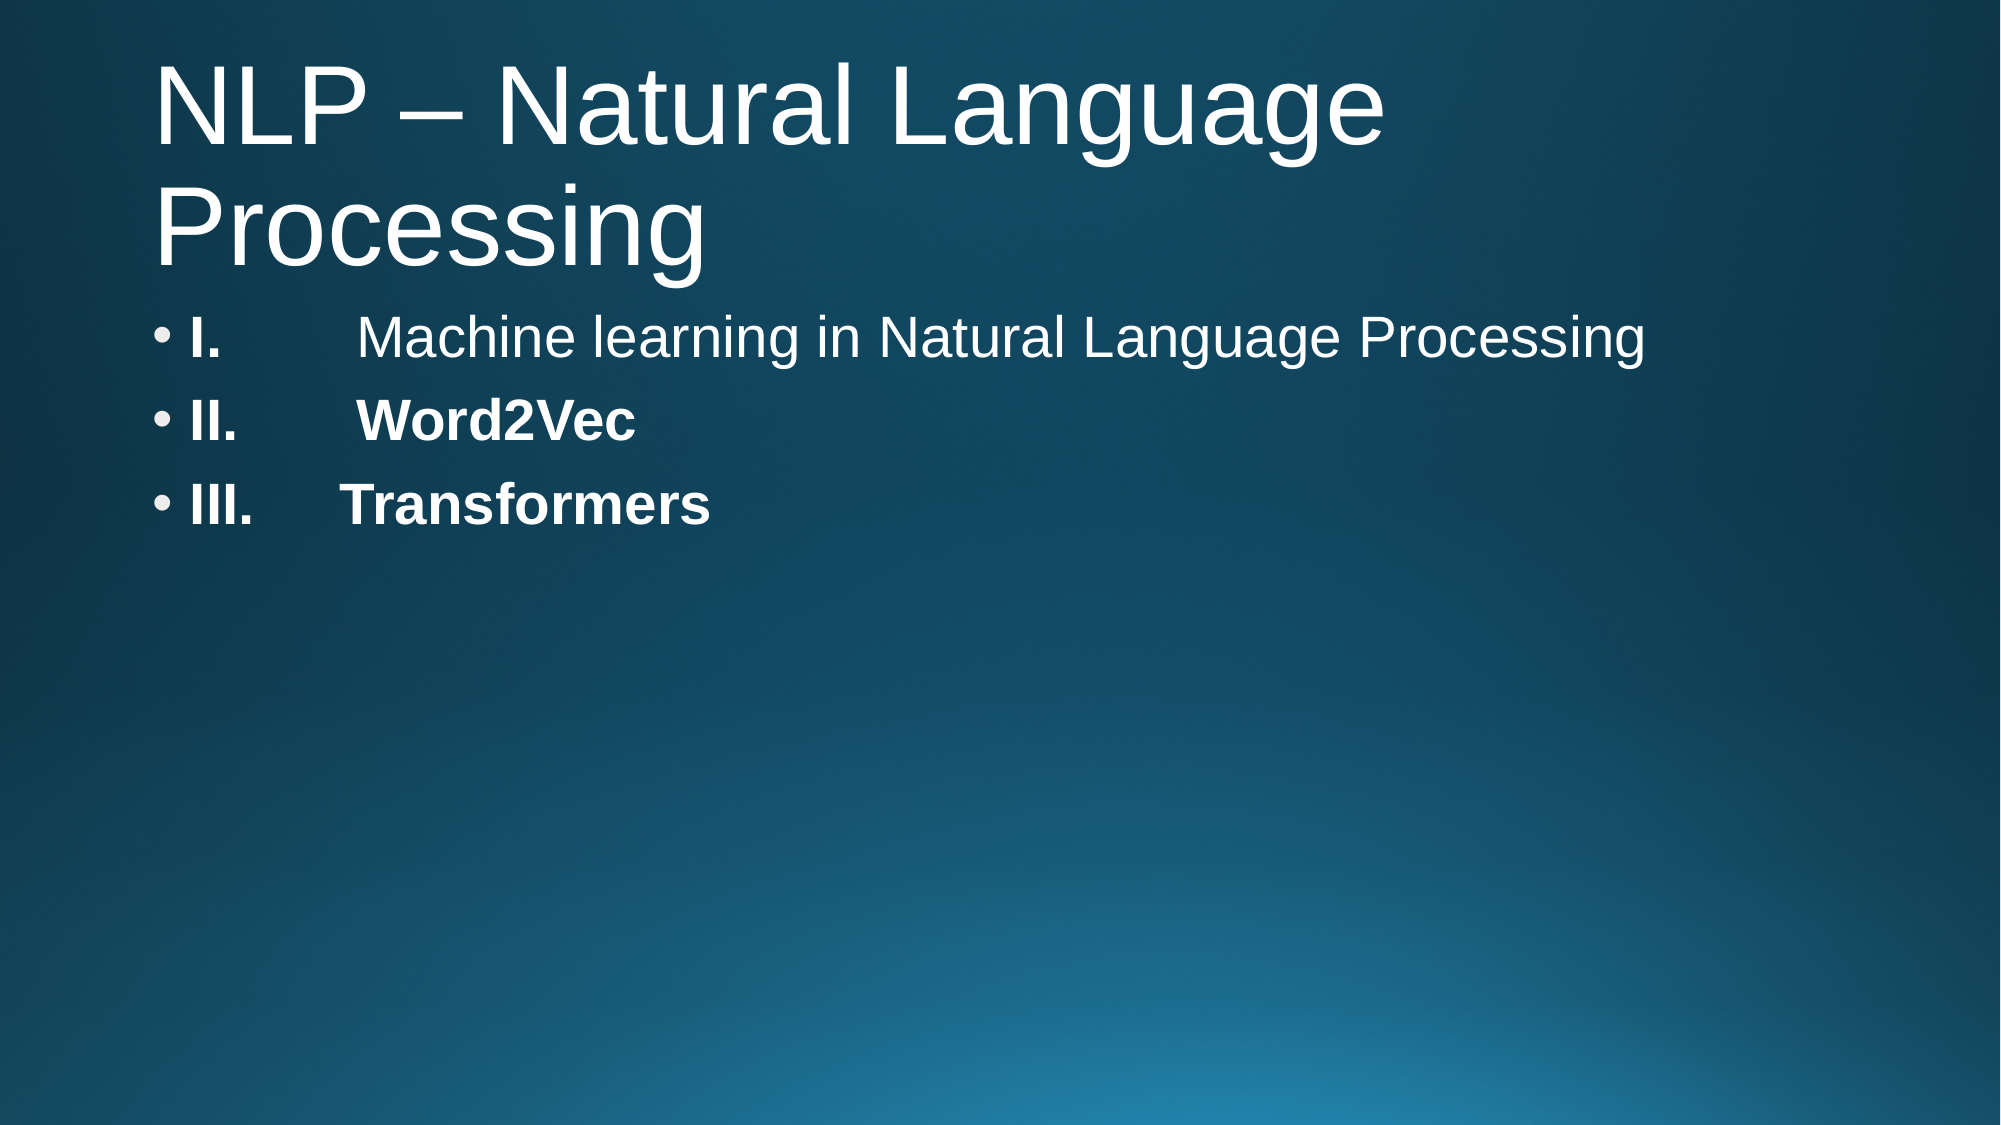

# NLP – Natural Language Processing
I.	 Machine learning in Natural Language Processing
II.	 Word2Vec
III.	Transformers